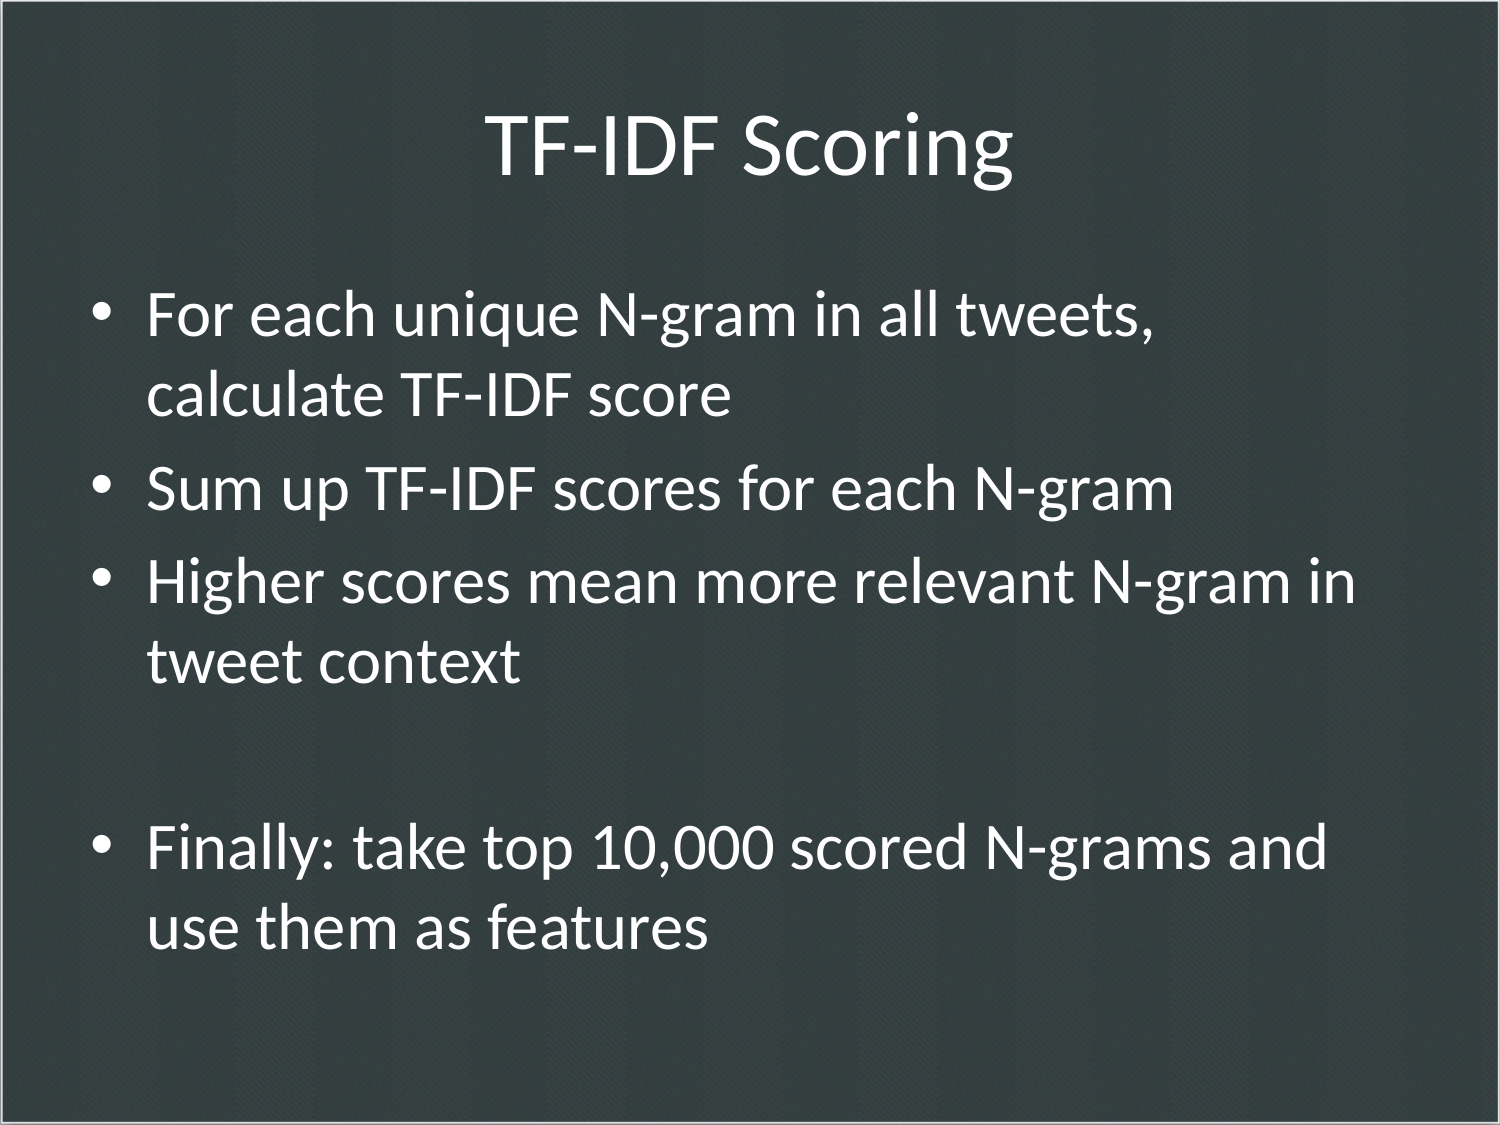

# TF-IDF Scoring
For each unique N-gram in all tweets, calculate TF-IDF score
Sum up TF-IDF scores for each N-gram
Higher scores mean more relevant N-gram in tweet context

Finally: take top 10,000 scored N-grams and use them as features